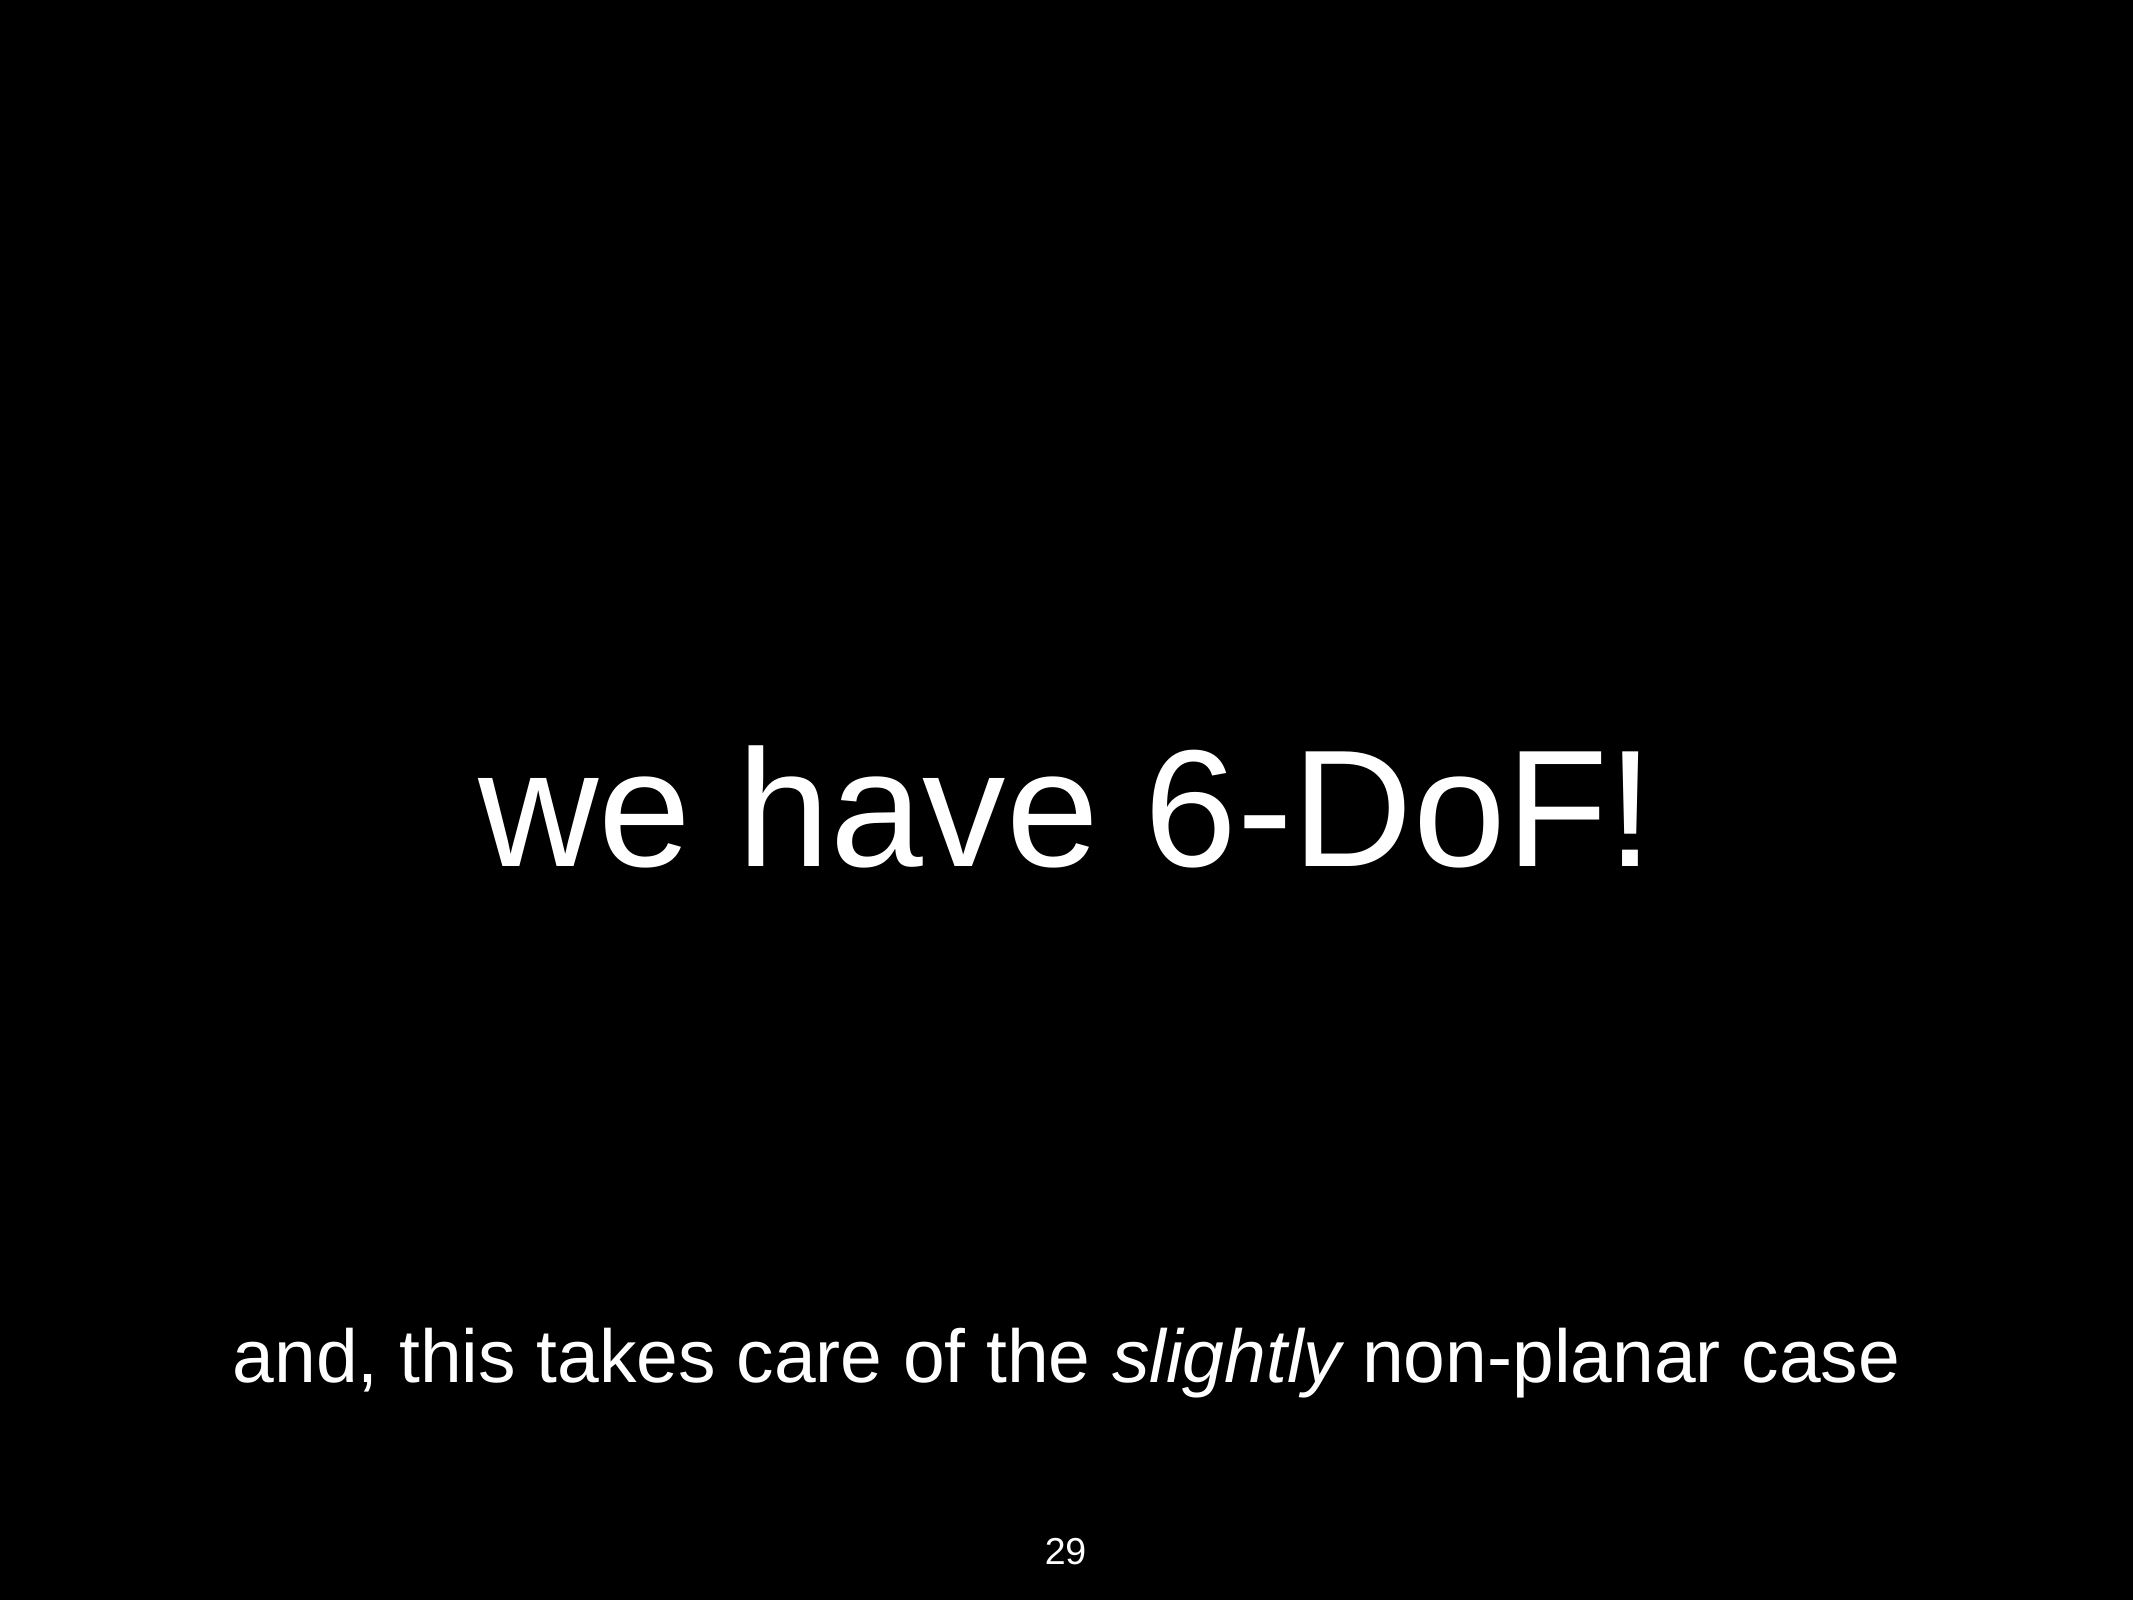

29
# we have 6-DoF!
and, this takes care of the slightly non-planar case